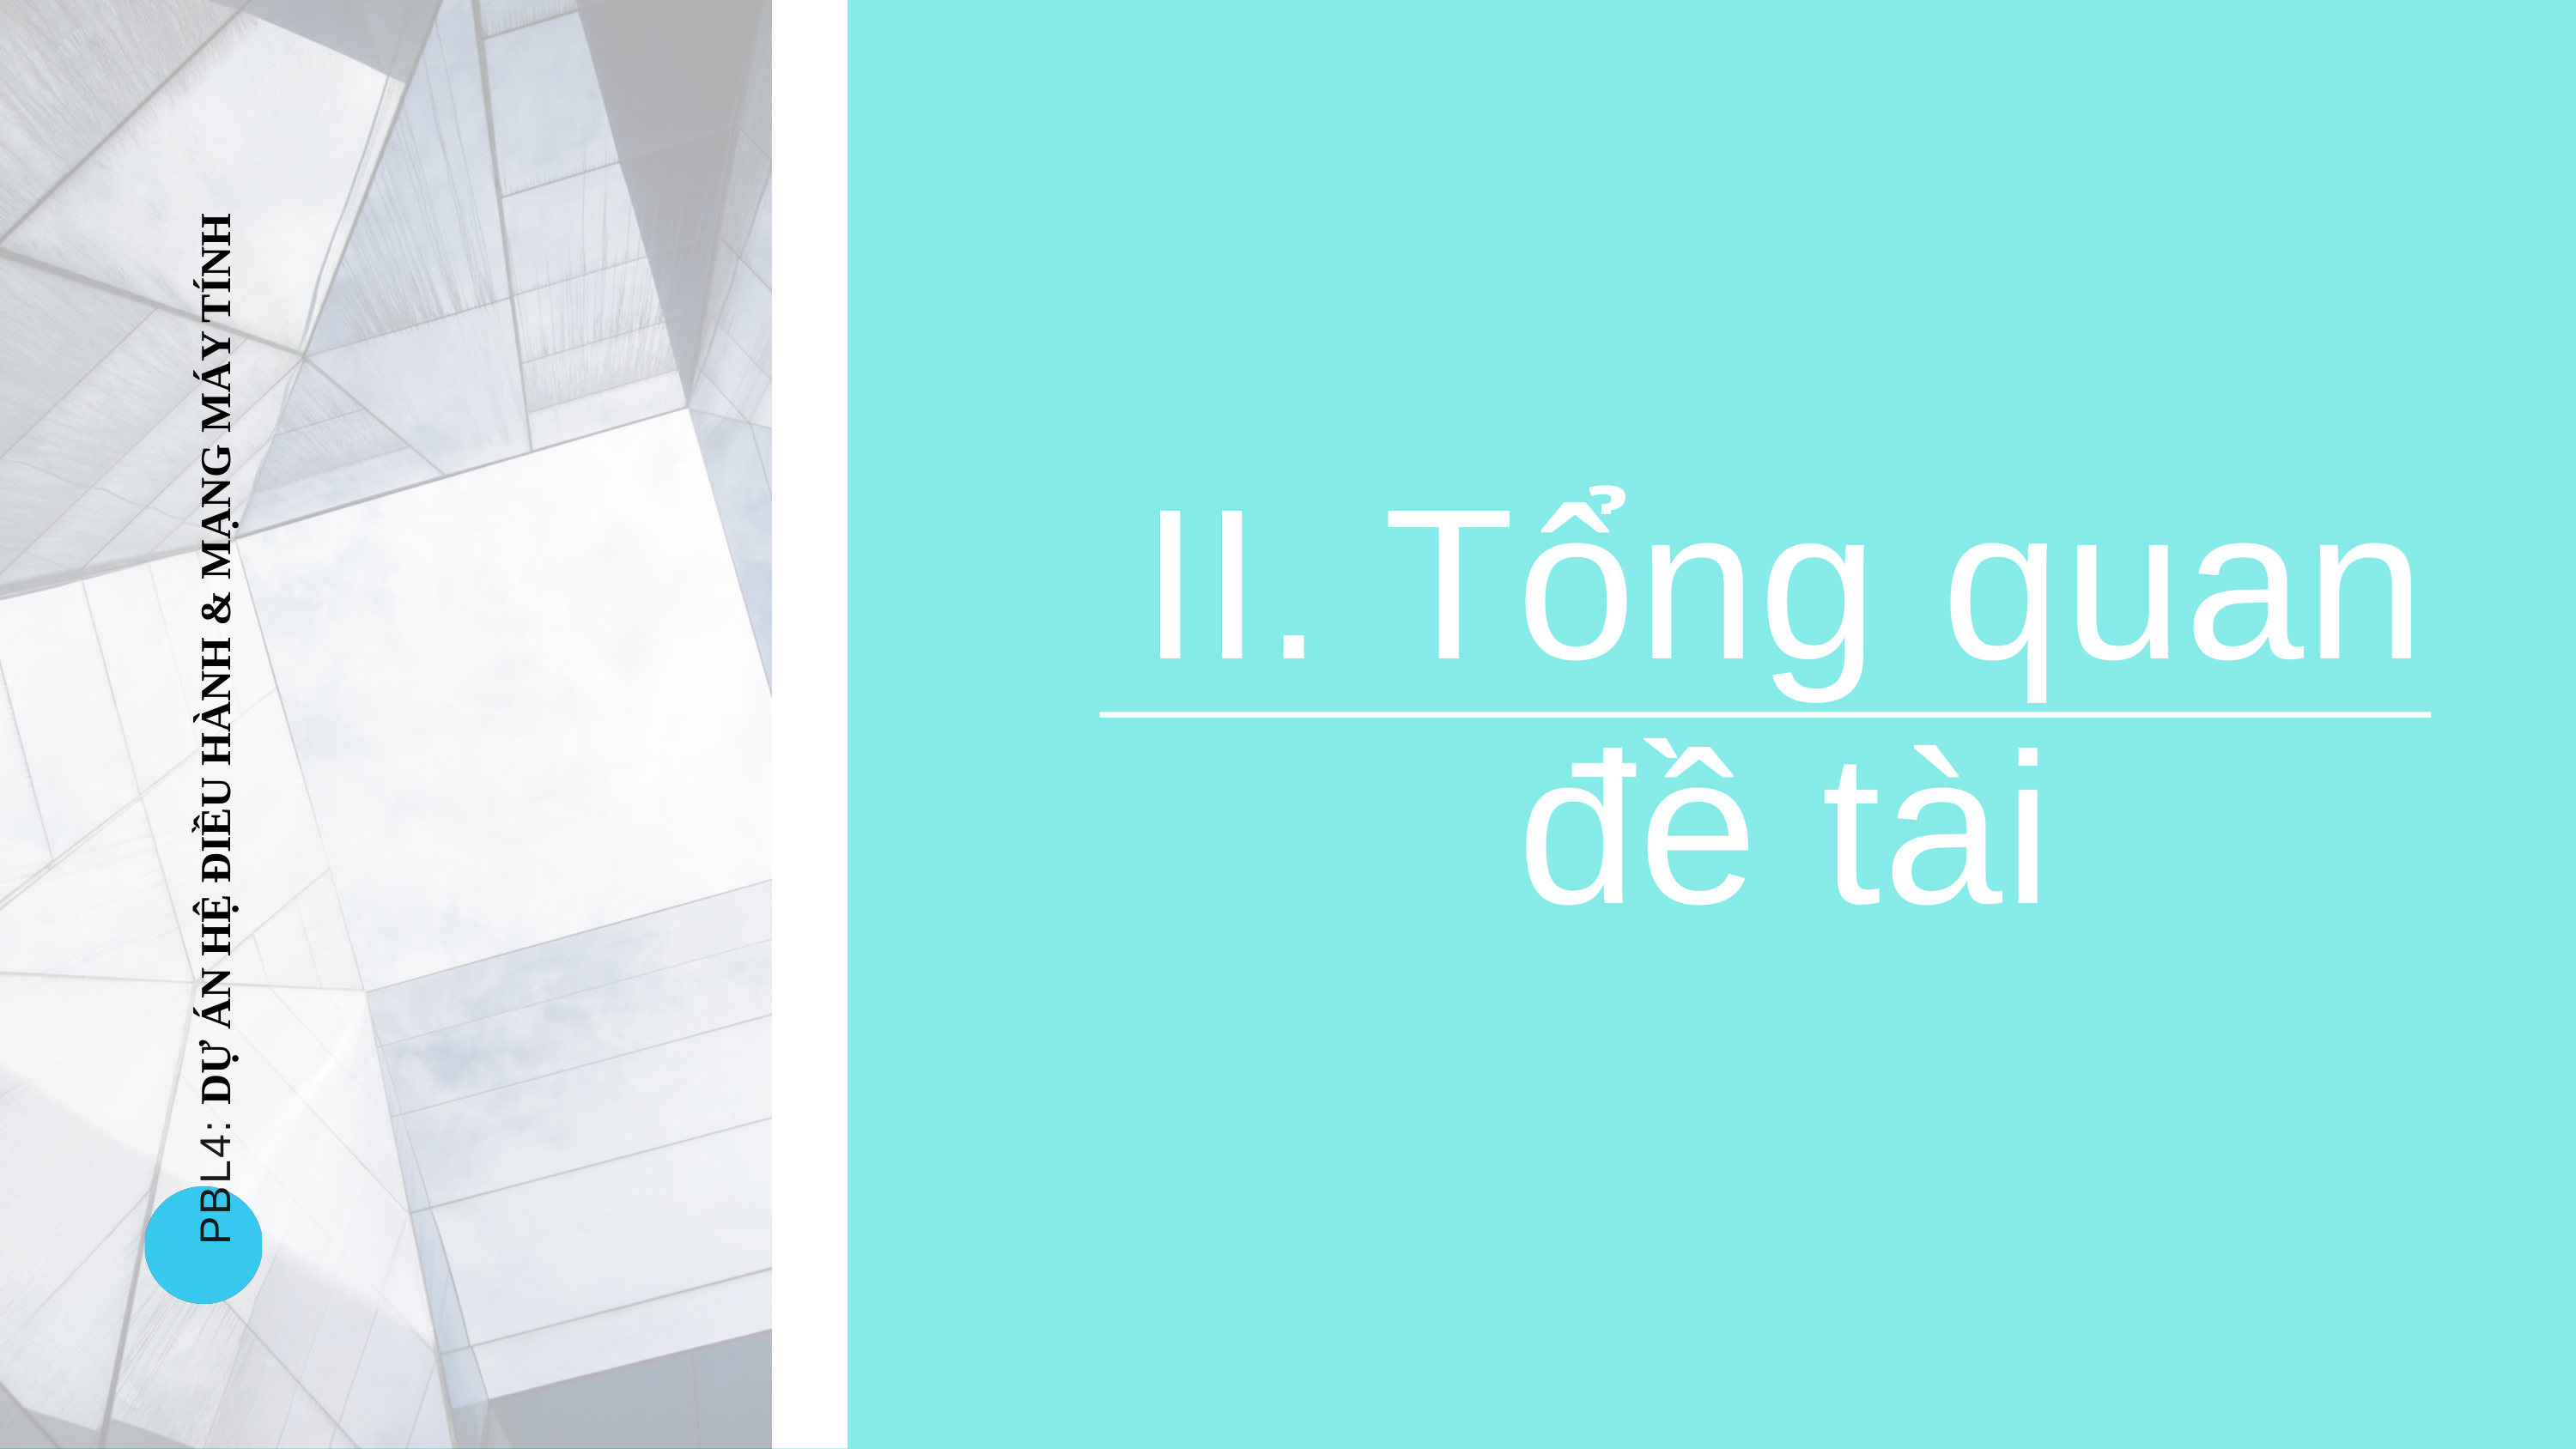

II. Tổng quan đề tài
PBL4: DỰ ÁN HỆ ĐIỀU HÀNH & MẠNG MÁY TÍNH